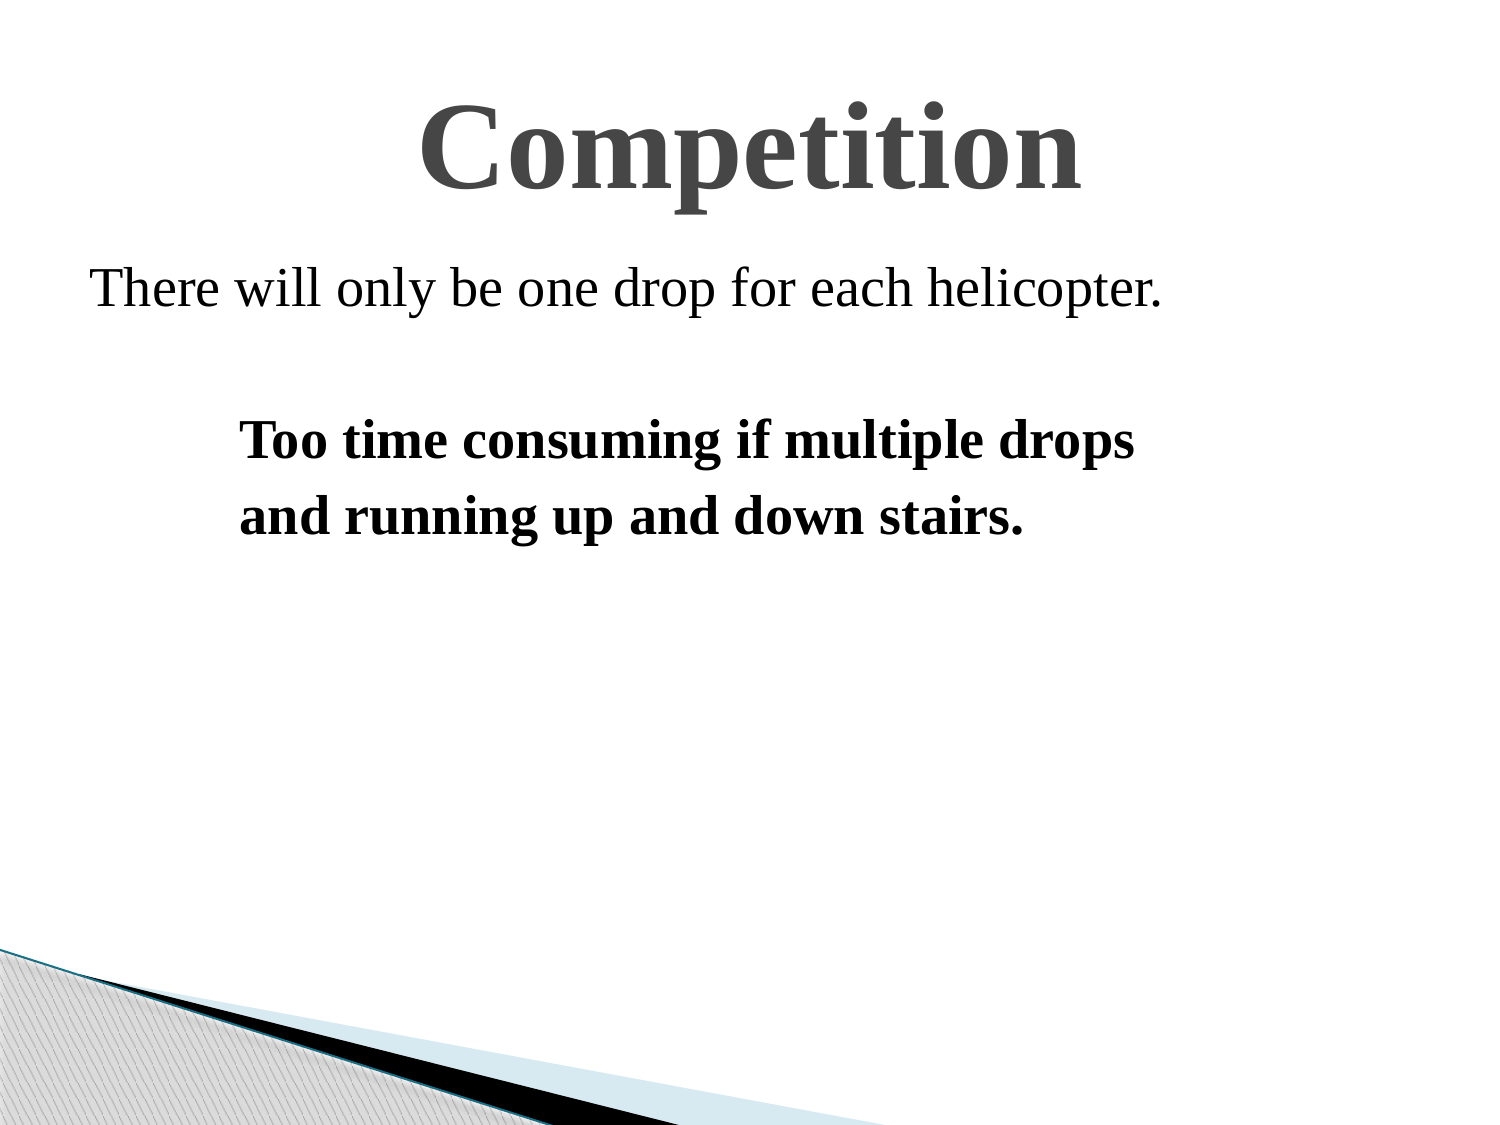

# Competition
There will only be one drop for each helicopter.

	Too time consuming if multiple drops
	and running up and down stairs.